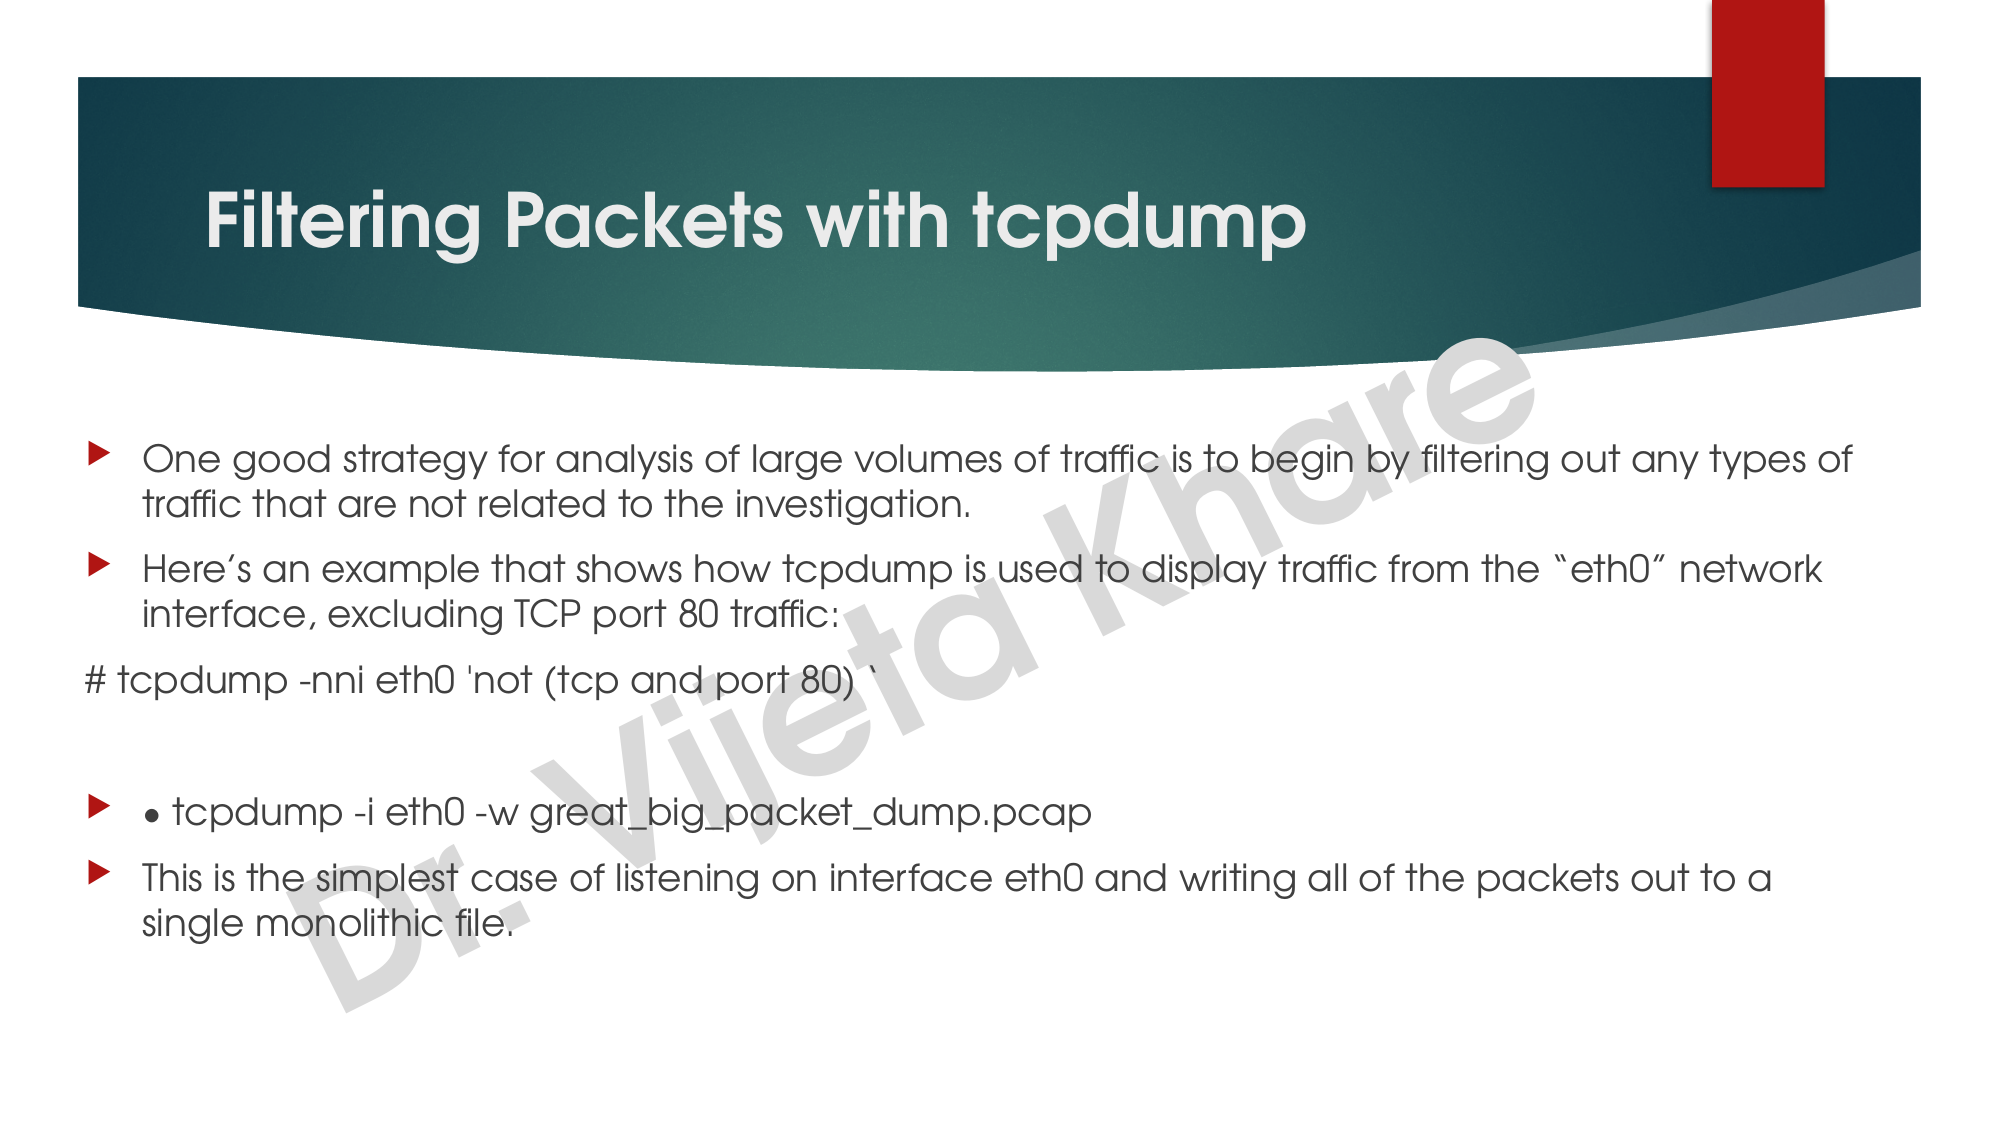

# Filtering Packets with tcpdump
One good strategy for analysis of large volumes of traffic is to begin by filtering out any types of traffic that are not related to the investigation.
Here’s an example that shows how tcpdump is used to display traffic from the “eth0” network interface, excluding TCP port 80 traffic:
# tcpdump -nni eth0 'not (tcp and port 80) ‘

• tcpdump -i eth0 -w great_big_packet_dump.pcap
This is the simplest case of listening on interface eth0 and writing all of the packets out to a single monolithic file.